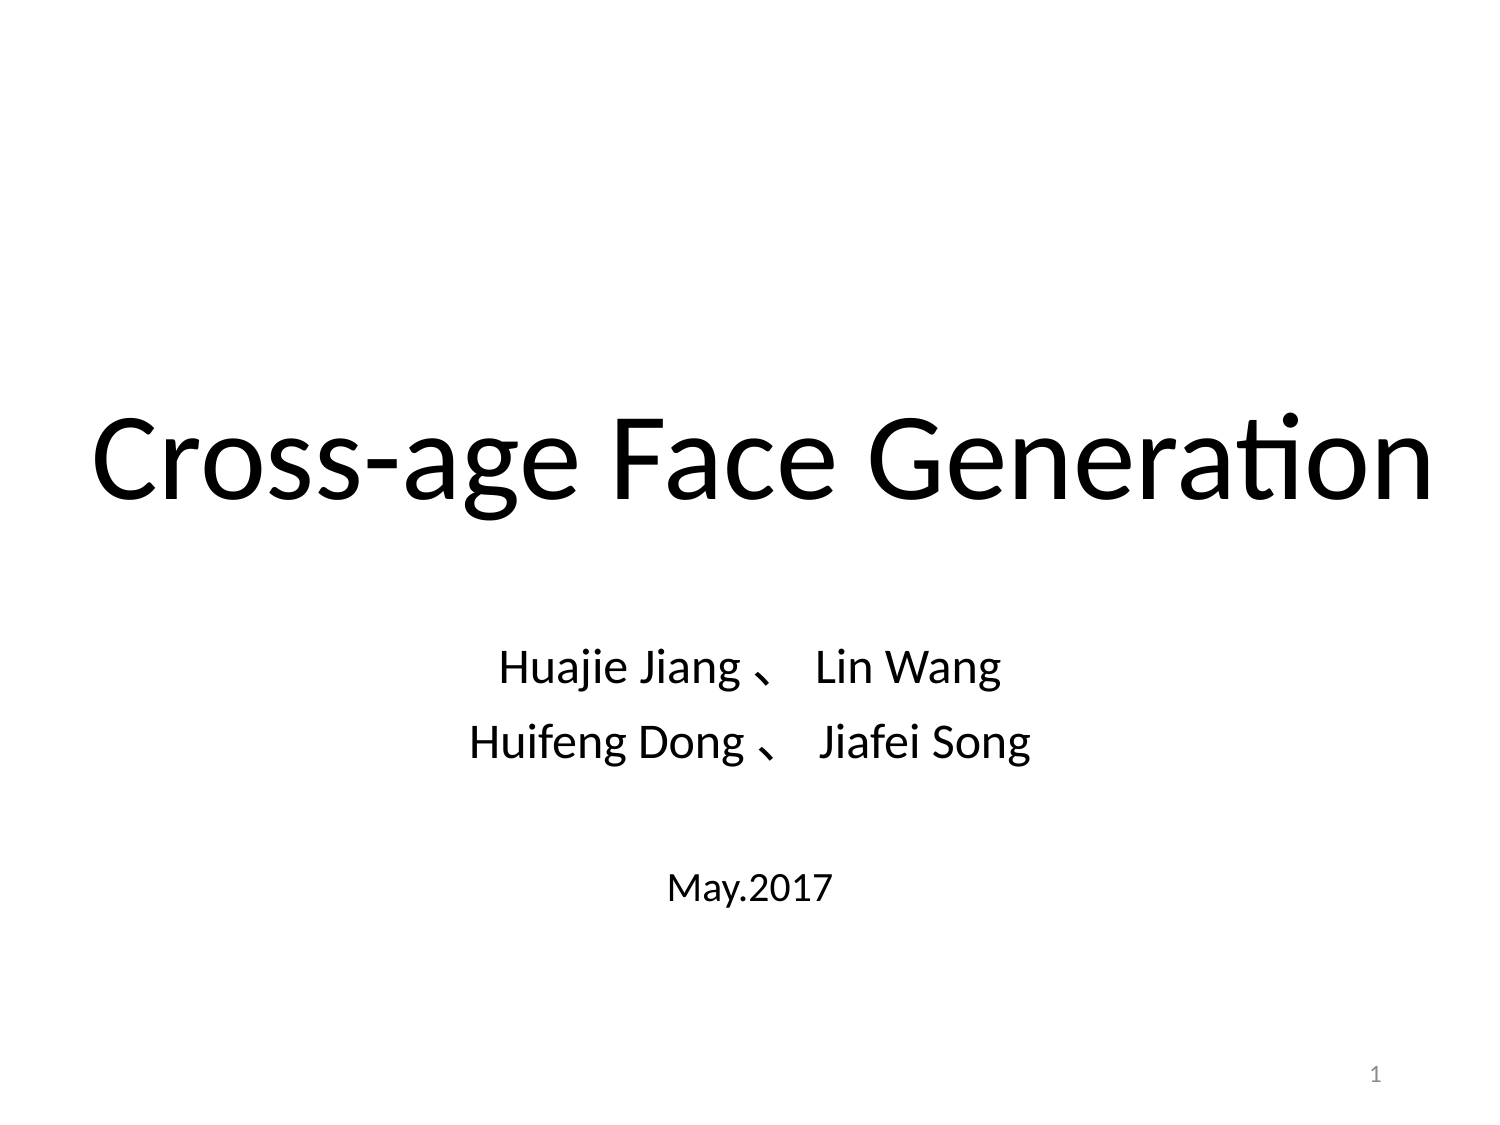

# Cross-age Face Generation
Huajie Jiang、Lin Wang
Huifeng Dong、Jiafei Song

May.2017
1